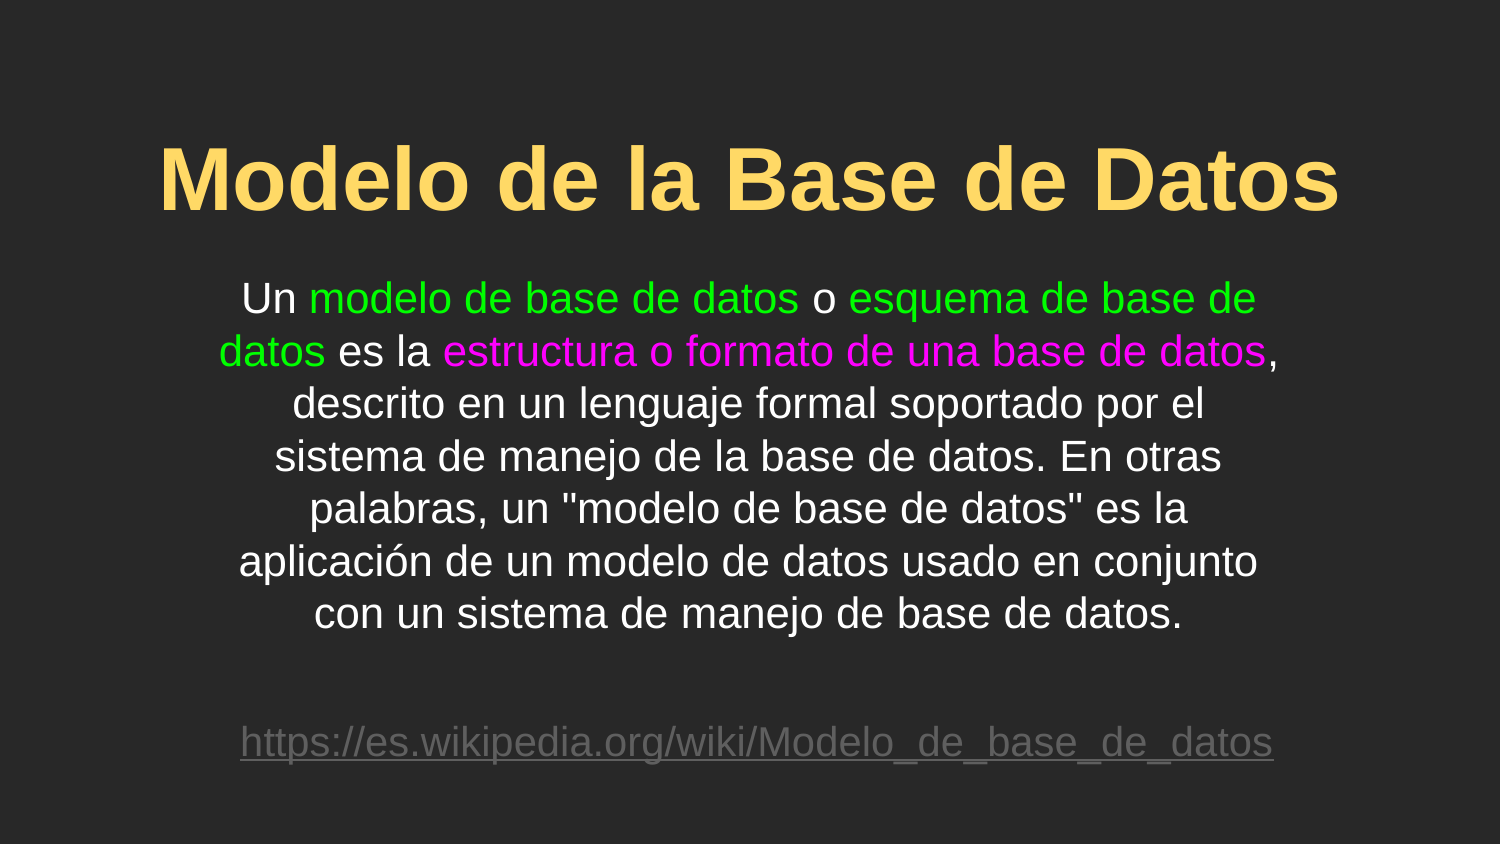

# Modelo de la Base de Datos
Un modelo de base de datos o esquema de base de datos es la estructura o formato de una base de datos, descrito en un lenguaje formal soportado por el sistema de manejo de la base de datos. En otras palabras, un "modelo de base de datos" es la aplicación de un modelo de datos usado en conjunto con un sistema de manejo de base de datos.
https://es.wikipedia.org/wiki/Modelo_de_base_de_datos